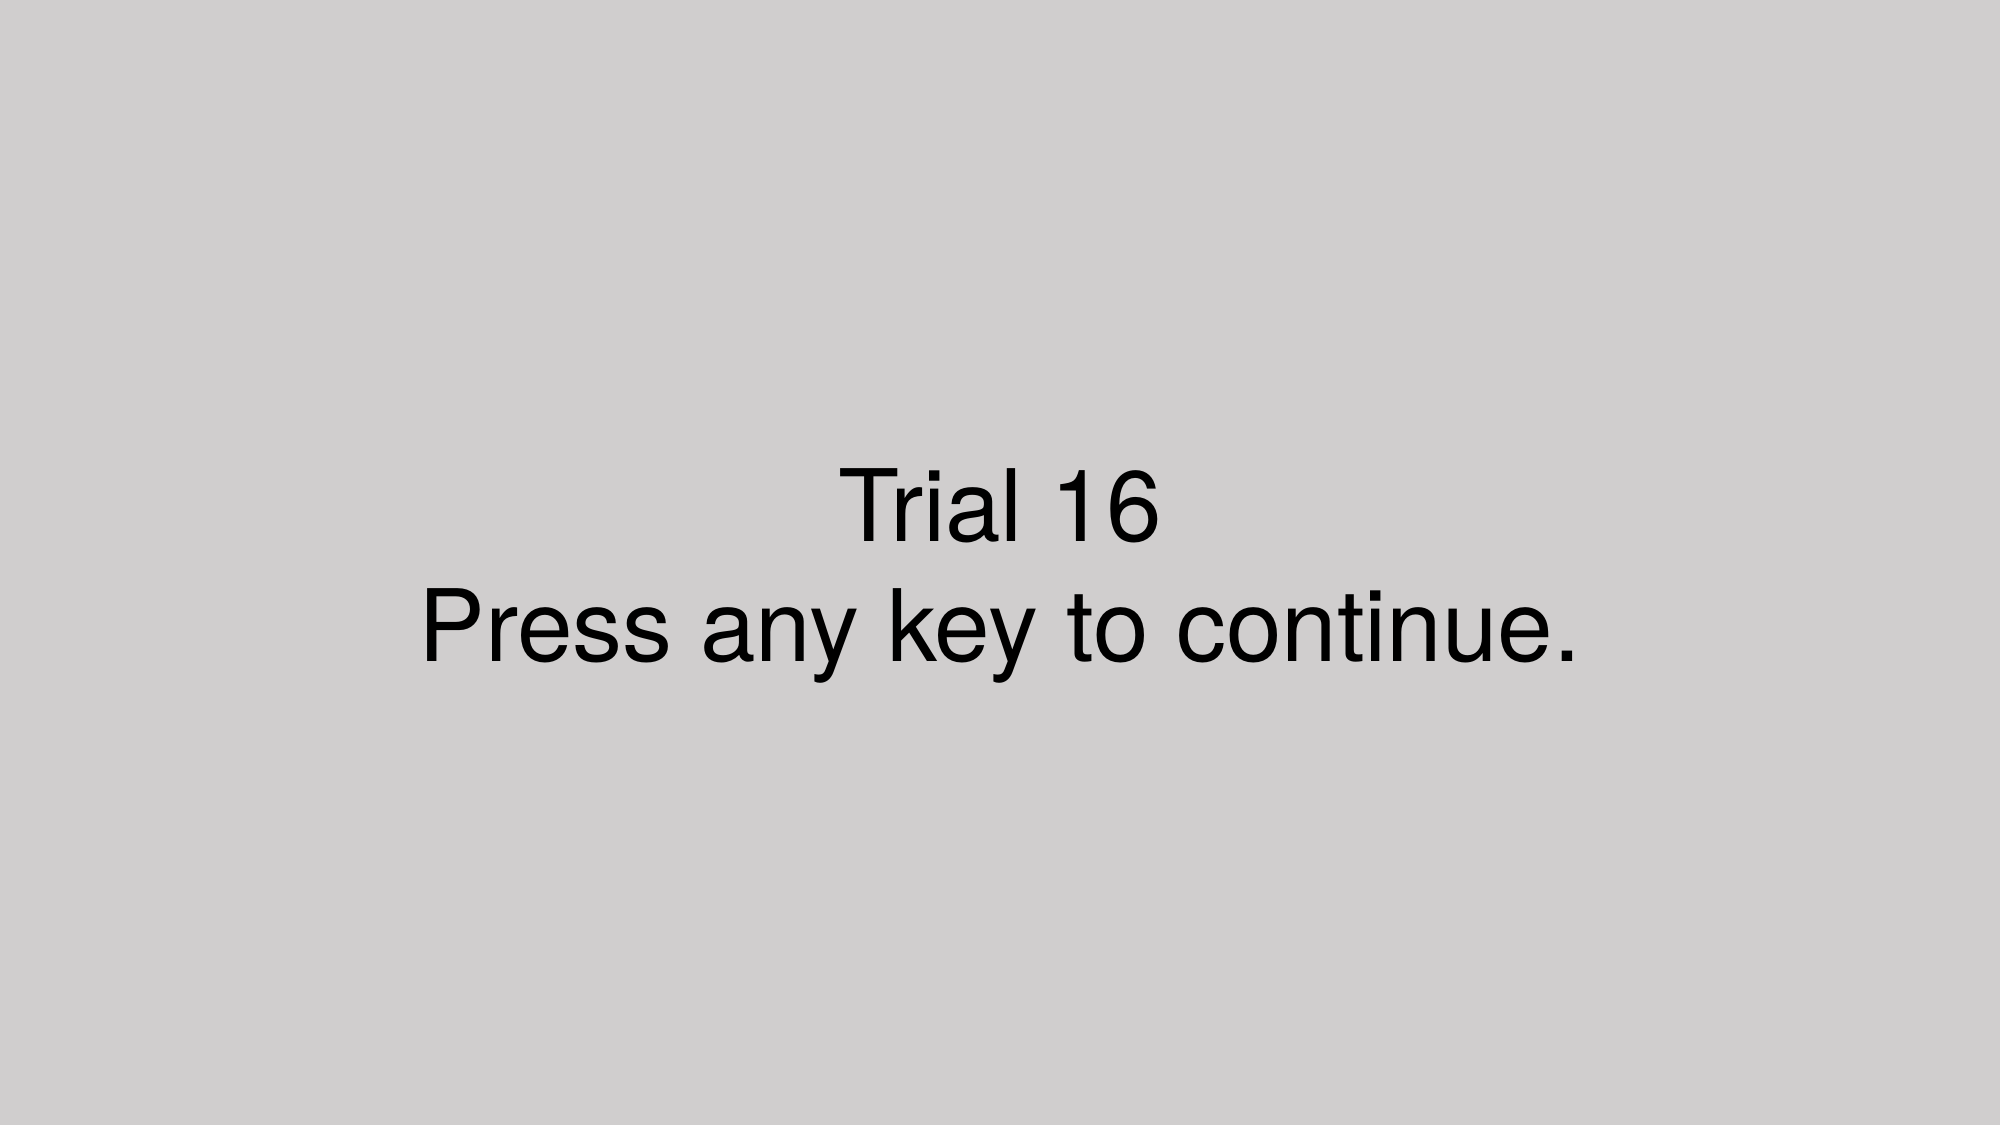

Trial 16
Press any key to continue.